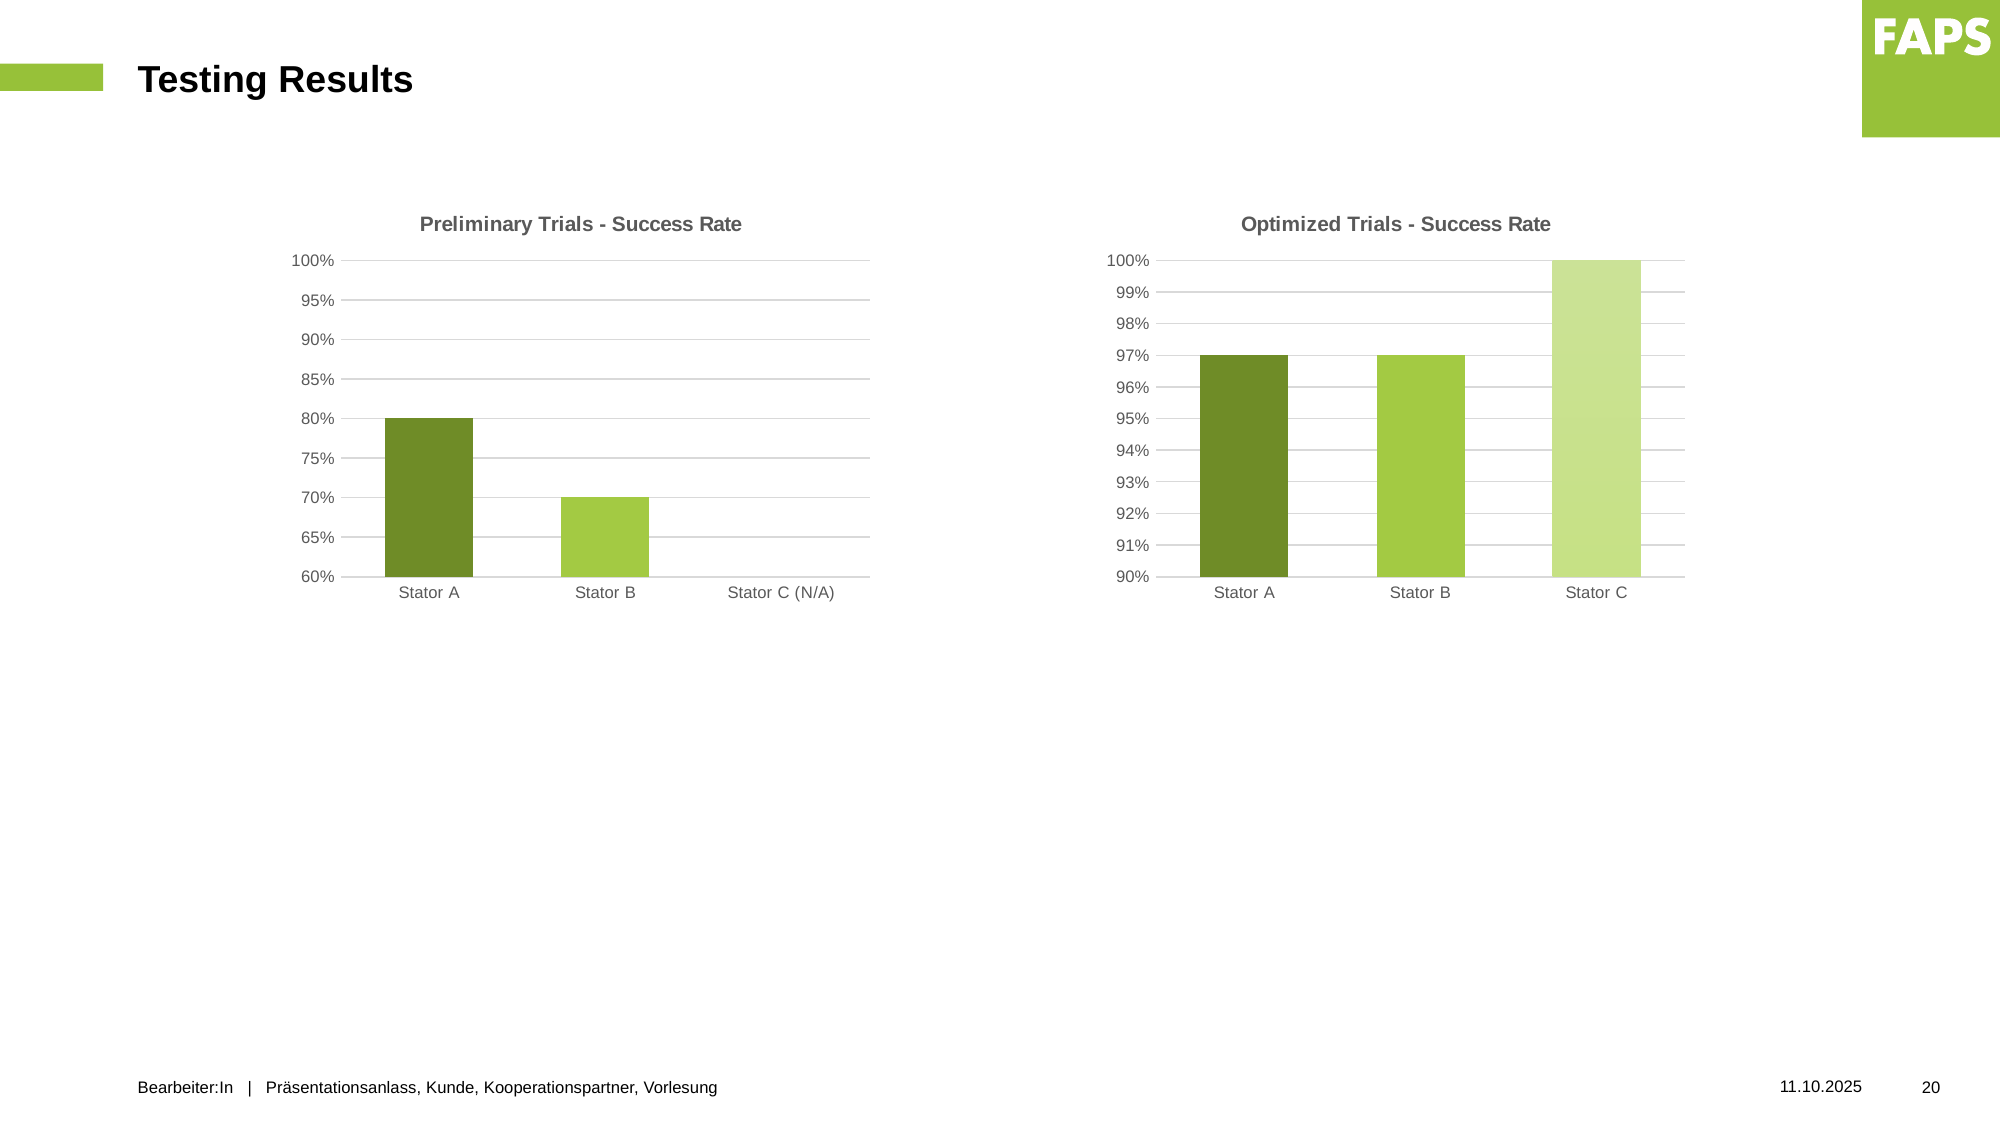

# Testing Results

### Chart: Preliminary Trials - Success Rate

| Category |  |
|---|---|
| Stator A | 0.8 |
| Stator B | 0.7 |
| Stator C (N/A) | 0.0 |

### Chart: Optimized Trials - Success Rate

| Category |  |
|---|---|
| Stator A | 0.97 |
| Stator B | 0.97 |
| Stator C | 1.0 |
11.10.2025
Bearbeiter:In   |   Präsentationsanlass, Kunde, Kooperationspartner, Vorlesung
20